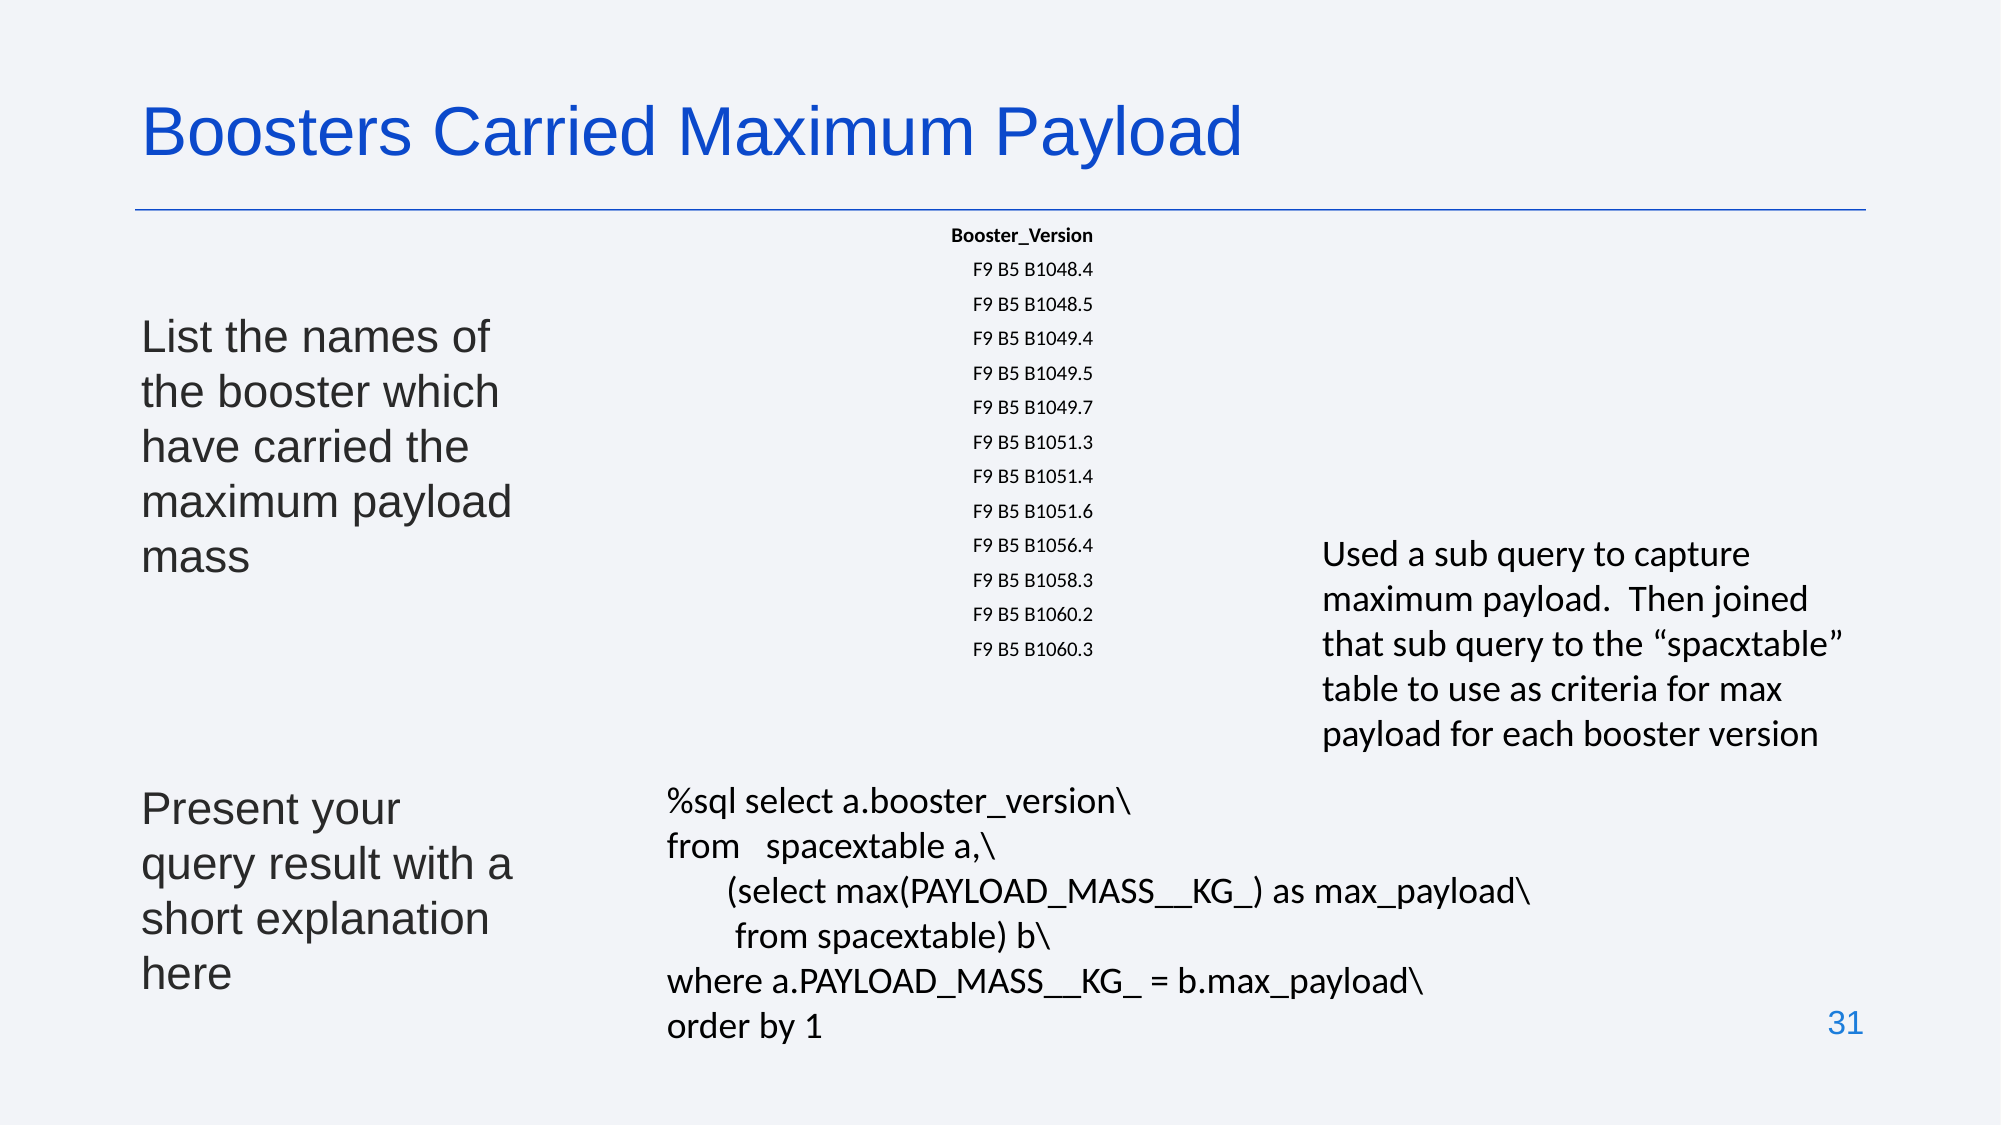

Boosters Carried Maximum Payload
| Booster\_Version |
| --- |
| F9 B5 B1048.4 |
| F9 B5 B1048.5 |
| F9 B5 B1049.4 |
| F9 B5 B1049.5 |
| F9 B5 B1049.7 |
| F9 B5 B1051.3 |
| F9 B5 B1051.4 |
| F9 B5 B1051.6 |
| F9 B5 B1056.4 |
| F9 B5 B1058.3 |
| F9 B5 B1060.2 |
| F9 B5 B1060.3 |
List the names of the booster which have carried the maximum payload mass

Present your query result with a short explanation here
Used a sub query to capture maximum payload.  Then joined that sub query to the “spacxtable” table to use as criteria for max payload for each booster version
%sql select a.booster_version\
from   spacextable a,\
       (select max(PAYLOAD_MASS__KG_) as max_payload\
        from spacextable) b\
where a.PAYLOAD_MASS__KG_ = b.max_payload\
order by 1
31